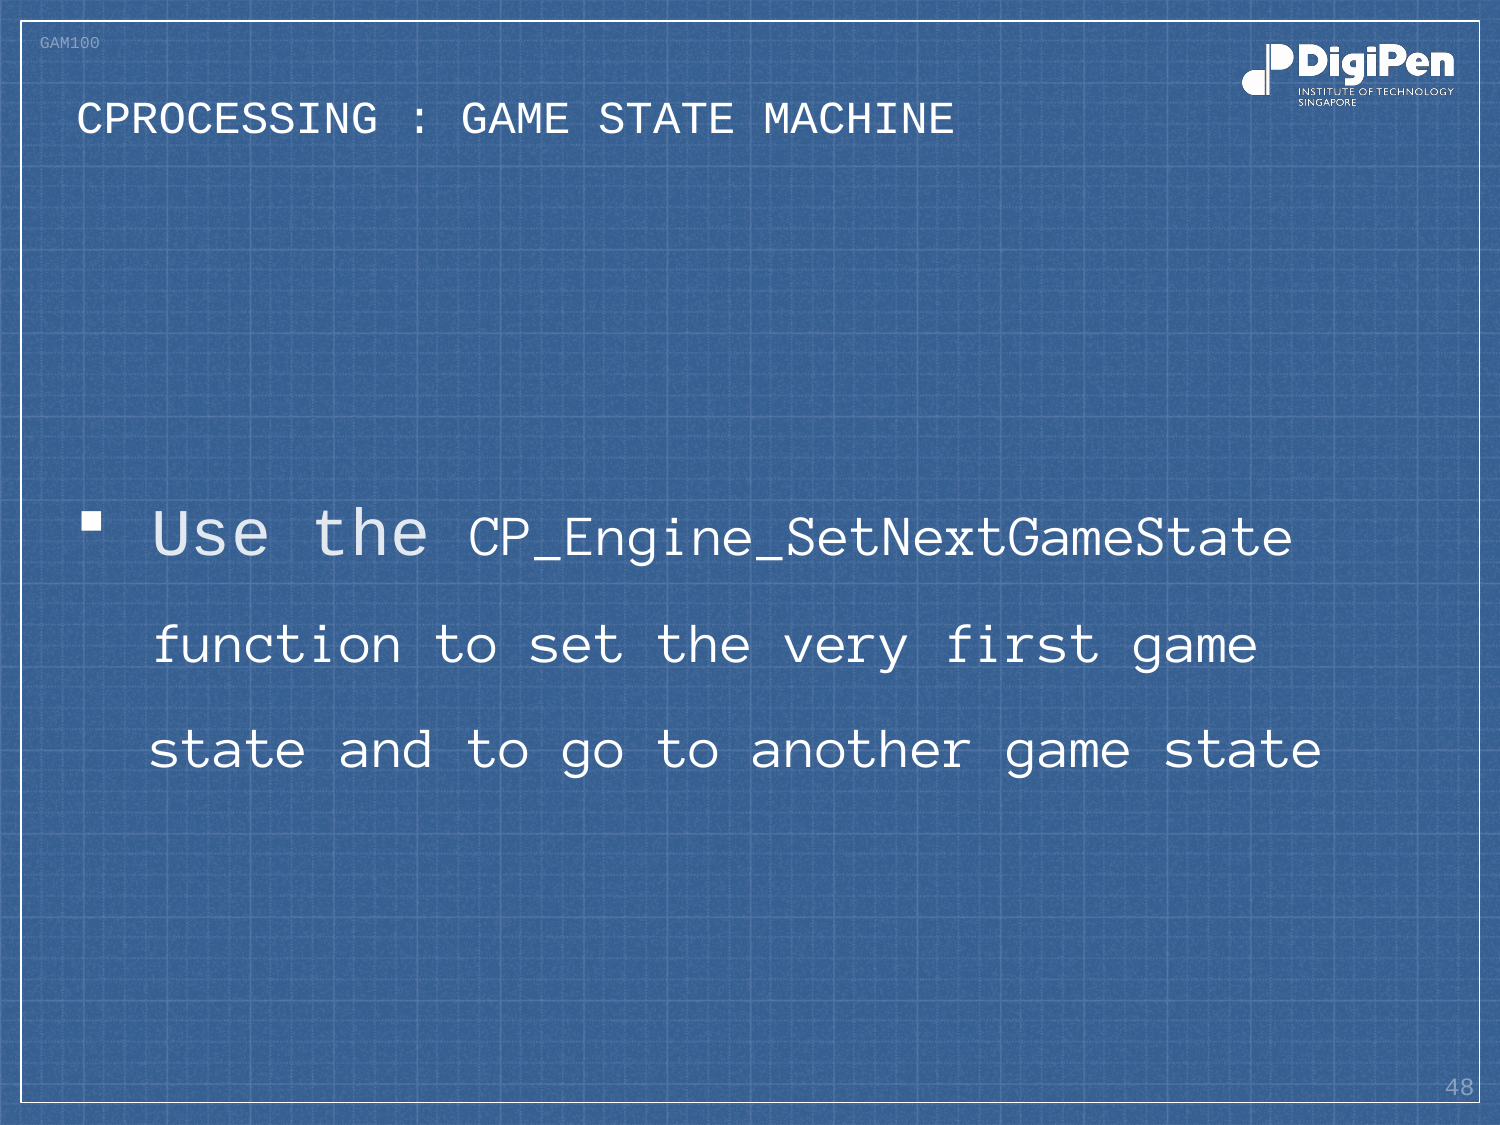

# Cprocessing : game state machine
Use the CP_Engine_SetNextGameState function to set the very first game state and to go to another game state
48